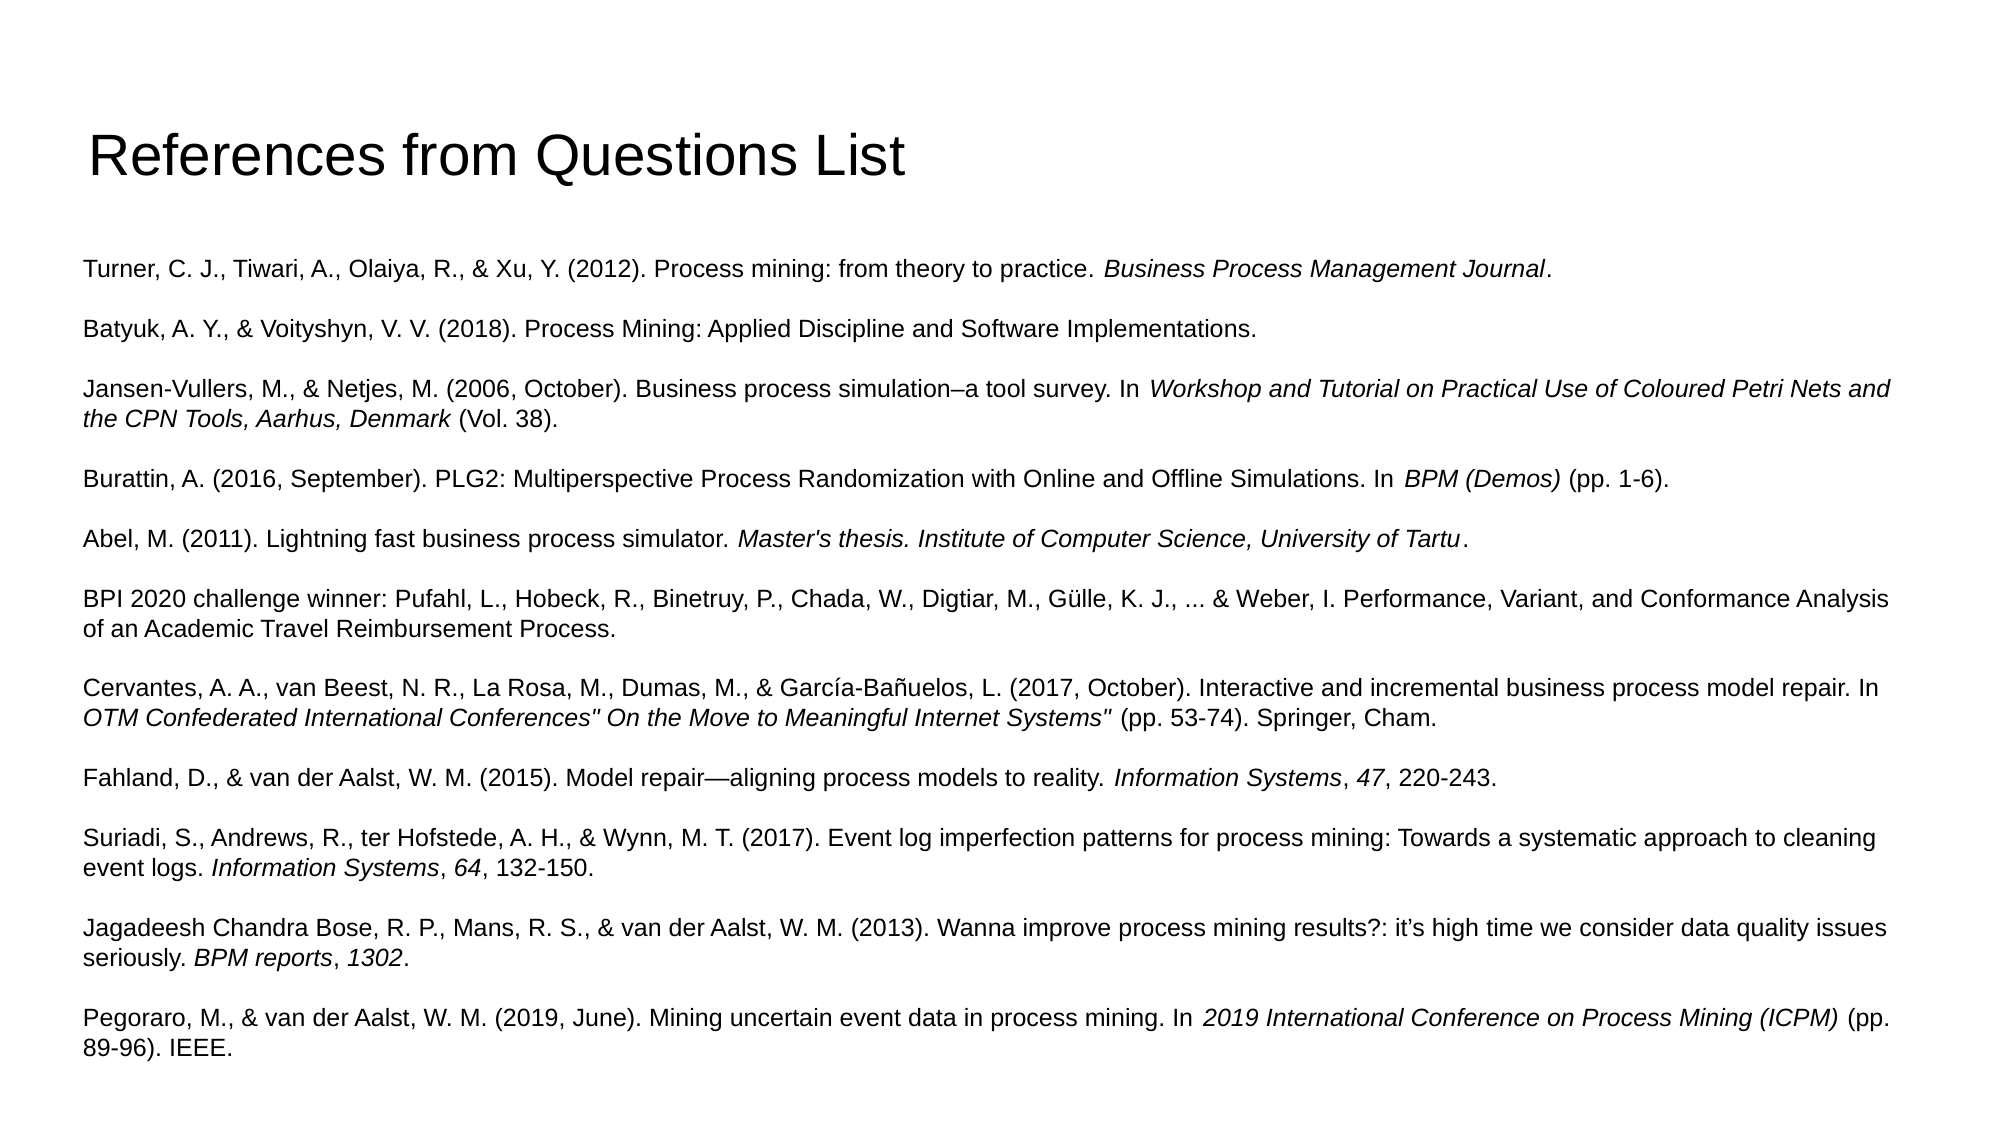

# References from Questions List
Turner, C. J., Tiwari, A., Olaiya, R., & Xu, Y. (2012). Process mining: from theory to practice. Business Process Management Journal.
Batyuk, A. Y., & Voityshyn, V. V. (2018). Process Mining: Applied Discipline and Software Implementations.
Jansen-Vullers, M., & Netjes, M. (2006, October). Business process simulation–a tool survey. In Workshop and Tutorial on Practical Use of Coloured Petri Nets and the CPN Tools, Aarhus, Denmark (Vol. 38).
Burattin, A. (2016, September). PLG2: Multiperspective Process Randomization with Online and Offline Simulations. In BPM (Demos) (pp. 1-6).
Abel, M. (2011). Lightning fast business process simulator. Master's thesis. Institute of Computer Science, University of Tartu.

BPI 2020 challenge winner: Pufahl, L., Hobeck, R., Binetruy, P., Chada, W., Digtiar, M., Gülle, K. J., ... & Weber, I. Performance, Variant, and Conformance Analysis of an Academic Travel Reimbursement Process.

Cervantes, A. A., van Beest, N. R., La Rosa, M., Dumas, M., & García-Bañuelos, L. (2017, October). Interactive and incremental business process model repair. In OTM Confederated International Conferences" On the Move to Meaningful Internet Systems" (pp. 53-74). Springer, Cham.
Fahland, D., & van der Aalst, W. M. (2015). Model repair—aligning process models to reality. Information Systems, 47, 220-243.

Suriadi, S., Andrews, R., ter Hofstede, A. H., & Wynn, M. T. (2017). Event log imperfection patterns for process mining: Towards a systematic approach to cleaning event logs. Information Systems, 64, 132-150.
Jagadeesh Chandra Bose, R. P., Mans, R. S., & van der Aalst, W. M. (2013). Wanna improve process mining results?: it’s high time we consider data quality issues seriously. BPM reports, 1302.
Pegoraro, M., & van der Aalst, W. M. (2019, June). Mining uncertain event data in process mining. In 2019 International Conference on Process Mining (ICPM) (pp. 89-96). IEEE.